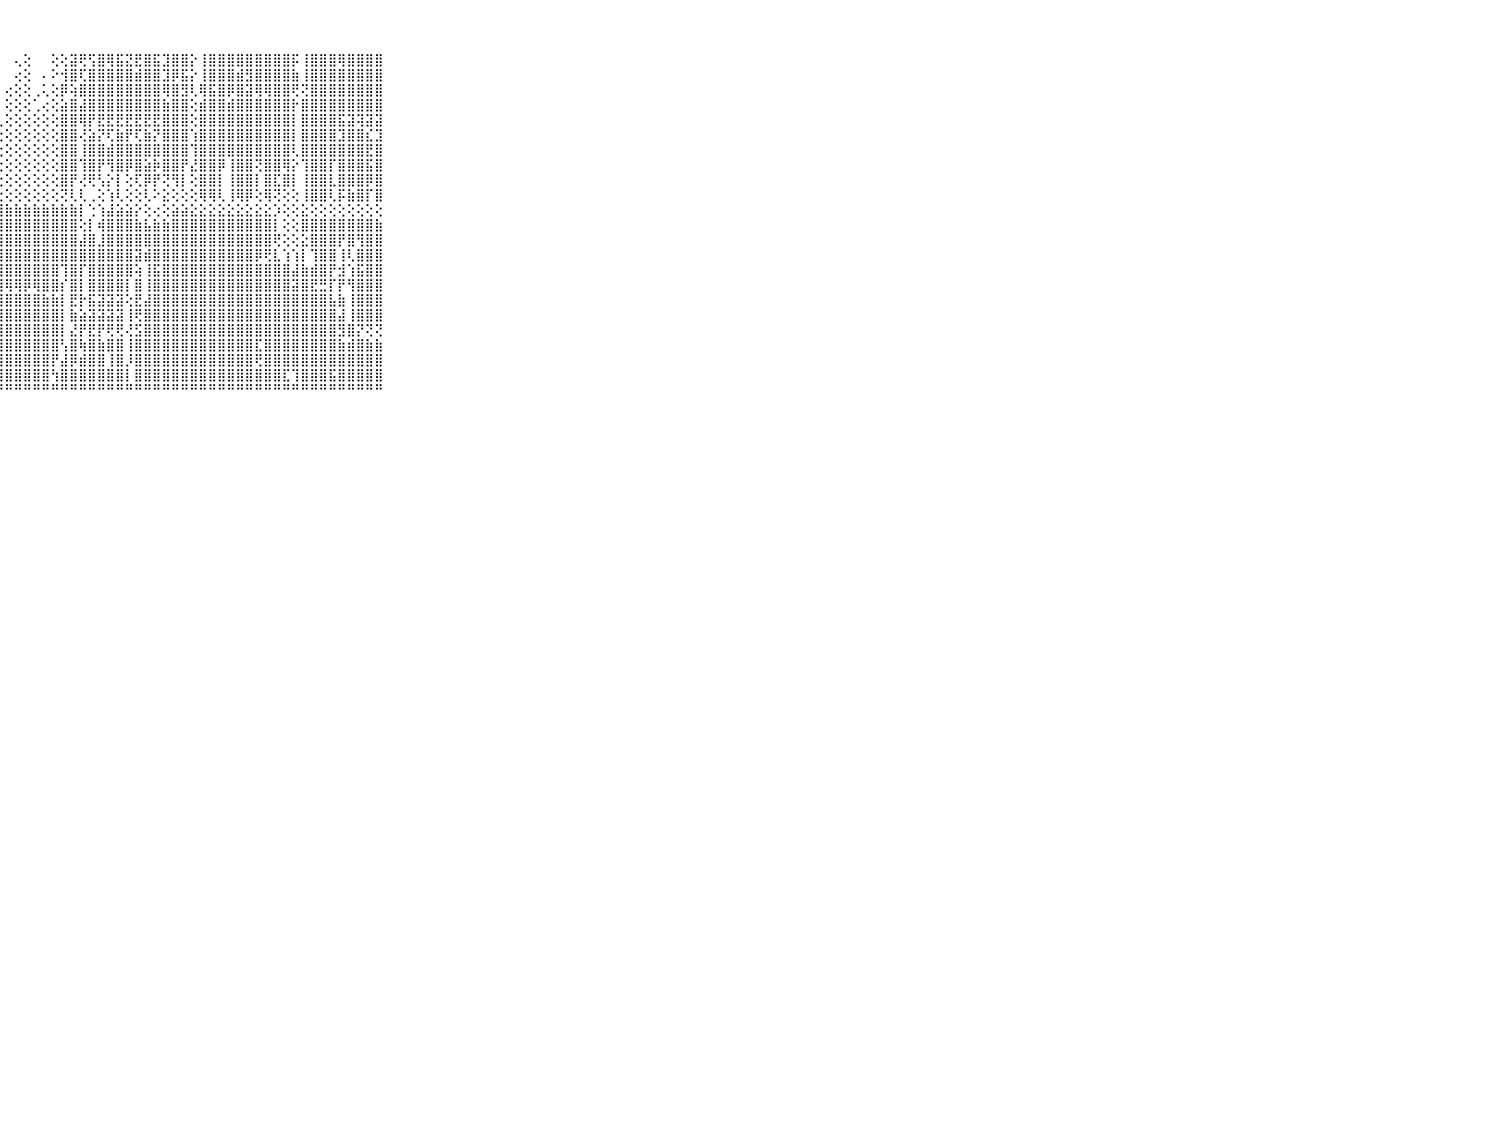

⠀⠀⠀⠀⠀⠀⠀⠀⠀⠀⠀⠀⠀⠀⠀⠀⠀⠀⠀⠀⠀⠀⠀⠀⠀⠀⠀⠀⠀⢄⢕⠀⠀⢕⢕⣽⢟⢫⣿⢿⣯⣝⣟⣿⣯⣹⣿⣿⡕⢸⣿⣿⣿⣿⣿⣿⣿⣿⣿⡯⢸⣿⣿⣿⢿⣿⣿⣿⣿⠀⠀⠀⠀⠀⠀⠀⠀⠀⠀⠀⠀
⠀⠀⠀⠀⠀⠀⠀⠀⠀⠀⠀⠀⠀⠀⠀⠀⠀⠀⠀⠀⠀⠀⠀⠀⠀⠀⠀⠀⠀⢔⢕⠀⠄⠕⢺⣿⢏⣿⣿⣿⣿⣿⣾⣿⣿⣹⡿⣯⡕⢸⣿⣿⣿⣾⣻⣿⣿⣿⣿⣷⢸⣿⣿⣿⣿⣿⣿⣿⣿⠀⠀⠀⠀⠀⠀⠀⠀⠀⠀⠀⠀
⠀⠀⠀⠀⠀⠀⠀⠀⠀⠀⠀⠀⠀⠀⠀⠀⠀⠀⠀⠀⠀⠀⠀⠀⠀⠀⠀⠀⢔⢕⢕⢀⢅⢕⡿⢵⣿⣿⣿⣿⣿⣿⣿⣿⣿⢿⣿⣻⢇⢿⣯⣿⡿⣿⣽⢿⢿⣿⣿⢟⢝⣿⣿⣿⣿⣿⣿⣿⣿⠀⠀⠀⠀⠀⠀⠀⠀⠀⠀⠀⠀
⠀⠀⠀⠀⠀⠀⠀⠀⠀⠀⠀⠀⠀⠀⠀⠀⠀⠀⠀⠀⠀⠀⠀⠀⠀⠀⠀⠀⢕⢕⢕⢁⢔⢕⣵⣿⣼⣿⣿⣿⣿⣿⣿⣿⣿⣷⣿⣿⢕⣾⣿⣿⣾⣿⣿⣿⣿⣿⣿⡗⣿⣿⣿⣿⣿⣿⣿⣿⣿⠀⠀⠀⠀⠀⠀⠀⠀⠀⠀⠀⠀
⠀⠀⠀⠀⠀⠀⠀⠀⠀⠀⠀⠀⠀⠀⠀⠀⠀⠀⠀⠀⠀⠀⠀⠀⠀⠀⠀⢀⢕⢕⢕⢕⢕⢕⣿⣿⢿⡟⣟⣟⣟⣟⣟⣟⣟⣿⣿⣿⢕⣿⣿⣿⣿⣿⣿⣿⣿⣿⣿⡇⣿⣿⣿⣿⣯⣽⢽⣽⣽⠀⠀⠀⠀⠀⠀⠀⠀⠀⠀⠀⠀
⠀⠀⠀⠀⠀⠀⠀⠀⠀⠀⠀⠀⠀⠀⠀⠀⠀⠀⠀⠀⠀⠀⠀⠀⠀⠀⠀⢕⢕⢕⢕⢕⢕⢕⣿⣿⢜⣵⡝⢏⣷⡟⢏⣷⡝⣿⣿⣿⢱⣿⣿⣿⣿⣿⣿⣿⣿⣿⣿⡇⣿⣿⣿⣿⣹⣿⣿⣎⣹⠀⠀⠀⠀⠀⠀⠀⠀⠀⠀⠀⠀
⠀⠀⠀⠀⠀⠀⠀⠀⠀⠀⠀⠀⠀⠀⠀⠀⠀⠀⠀⠀⠀⠀⠀⠀⠀⠀⢄⢕⢕⢕⢕⢕⢕⢕⣿⣿⢸⣿⣿⣾⣿⣿⣿⣿⣿⣿⣿⣿⢹⣿⣿⣿⣿⣿⣿⣿⣿⣿⣿⢇⣿⣿⣿⣿⣿⣿⣿⣟⣿⠀⠀⠀⠀⠀⠀⠀⠀⠀⠀⠀⠀
⠀⠀⠀⠀⠀⠀⠀⠀⠀⠀⠀⠀⠀⠀⠀⠀⠀⠀⠀⠀⠀⠀⠀⠀⠀⠀⢕⢕⢕⢕⢕⢕⢕⢕⣿⣿⢹⣿⡟⢻⣿⡿⣿⣵⡷⣿⣿⡟⣜⣿⣿⡿⢸⣿⣿⢝⣿⣿⢿⡕⢹⣿⣿⡏⣿⣿⣿⣯⣿⠀⠀⠀⠀⠀⠀⠀⠀⠀⠀⠀⠀
⠀⠀⠀⠀⠀⠀⠀⠀⠀⠀⠀⠀⠀⠀⠄⠀⢀⠀⠀⠀⠀⠀⠄⢄⢐⢅⣵⢕⢕⢕⢕⢕⢕⢕⣿⡟⢜⢟⢣⡕⡇⢕⢏⡿⡟⢝⢻⡇⢕⣿⣿⡇⢸⣿⣿⡇⣿⣏⣿⡇⢸⣿⣿⣇⣿⣿⣿⡿⣿⠀⠀⠀⠀⠀⠀⠀⠀⠀⠀⠀⠀
⠀⠀⠀⠀⠀⠀⠀⠀⠀⠀⠀⣤⣄⢄⣀⣀⣁⢀⢀⢀⠀⠀⠀⠀⠁⠑⢜⢕⢕⢕⢕⢕⢕⢕⢝⢇⢇⢀⢕⢱⢇⢕⢕⢇⠕⣕⢕⢕⢕⢿⢿⢇⢸⢿⡿⢕⢿⢝⢕⢕⢸⣿⣿⢇⡯⣷⣿⡏⣿⠀⠀⠀⠀⠀⠀⠀⠀⠀⠀⠀⠀
⠀⠀⠀⠀⠀⠀⠀⠀⠀⠀⠀⣿⢇⢕⢽⣿⣾⣿⣿⣿⣿⣿⣿⣿⣿⣿⣿⣿⣷⣷⣷⣷⣷⣷⣷⣷⡇⢑⢱⣼⣵⣵⡕⢕⢔⢕⣵⣵⣕⣕⣕⣕⣕⣕⣕⣕⣕⡱⢕⢕⣕⢕⢕⢕⢕⢕⢕⢕⢕⠀⠀⠀⠀⠀⠀⠀⠀⠀⠀⠀⠀
⠀⠀⠀⠀⠀⠀⠀⠀⠀⠀⠀⢿⣕⢕⣸⣿⢿⣿⣿⣿⣿⣿⣿⣿⣿⣿⣿⣿⣿⣿⣿⣿⣿⣿⣿⣿⢕⡇⢾⣿⣿⣿⣷⣧⣷⣷⣿⣿⣿⣿⣿⣿⣿⣿⣿⣿⣿⡇⢕⢕⣿⣿⣿⣿⣿⣿⣿⣿⣷⠀⠀⠀⠀⠀⠀⠀⠀⠀⠀⠀⠀
⠀⠀⠀⠀⠀⠀⠀⠀⠀⠀⠀⢜⣧⣼⡟⢛⢟⢻⢿⢿⣿⣿⣿⣿⣿⣏⣟⣿⣿⣿⣿⣿⣿⣿⣿⣿⣼⣿⣸⣿⣿⣿⣿⣿⣿⣿⣿⣿⣿⣿⣿⣿⣿⣿⣿⣿⣿⢟⢕⢕⣕⣿⣿⣿⡟⣿⢻⣿⣿⠀⠀⠀⠀⠀⠀⠀⠀⠀⠀⠀⠀
⠀⠀⠀⠀⠀⠀⠀⠀⠀⠀⠀⣵⣿⣟⣷⣷⣷⣷⣾⣿⣿⣿⣿⣿⣿⣿⣿⣿⣿⣿⣿⣿⣿⣿⣿⣿⣿⣿⣿⣿⣿⣿⣽⣾⣿⣿⣿⣿⣿⣿⣿⣿⣿⣿⣿⡿⢟⣇⢱⢱⡇⢹⣿⣿⢸⢇⣿⣿⣿⠀⠀⠀⠀⠀⠀⠀⠀⠀⠀⠀⠀
⠀⠀⠀⠀⠀⠀⠀⠀⠀⠀⠀⣿⣿⣿⣿⣿⣿⣿⣿⣿⣿⣿⣿⣿⣿⣿⣿⣿⣿⣿⣿⣿⣿⣿⢹⣿⡏⣿⣿⣿⣿⣿⢵⢸⣯⣿⣿⣿⣿⣿⣿⣿⣿⣿⣿⣿⣿⣿⣿⣼⣷⣾⣿⡟⣺⢱⣯⣿⣿⠀⠀⠀⠀⠀⠀⠀⠀⠀⠀⠀⠀
⠀⠀⠀⠀⠀⠀⠀⠀⠀⠀⠀⣿⣿⣿⣿⣷⣿⣿⣿⣿⣿⣿⣿⣿⣟⣟⣿⣿⢿⢿⡿⢿⣿⣿⡎⣿⡇⣿⣿⣿⣿⡇⣿⢸⣿⣿⣿⣿⣿⣿⣿⣿⣿⣿⣿⣿⣿⣿⣿⣽⣿⣟⣛⡏⡟⢻⣿⣿⣿⠀⠀⠀⠀⠀⠀⠀⠀⠀⠀⠀⠀
⠀⠀⠀⠀⠀⠀⠀⠀⠀⠀⠀⣿⣿⣿⣿⣿⣿⣿⣿⣿⣿⣿⣿⣿⣿⣿⣿⣿⣿⣿⣿⣿⣷⣷⡇⣟⡗⣯⣽⣽⣽⢕⣟⣼⣿⣿⣿⣿⣿⣿⣿⣿⣿⣿⣿⣿⣿⣿⣿⣿⣿⣿⣿⣧⣷⢸⣿⣿⣿⠀⠀⠀⠀⠀⠀⠀⠀⠀⠀⠀⠀
⠀⠀⠀⠀⠀⠀⠀⠀⠀⠀⠀⣿⣿⣿⣿⣿⣿⣿⣿⣿⣿⣿⣿⣿⣿⣿⣿⣿⣿⣿⣿⣿⣿⣿⡇⣷⣵⣽⣽⣽⣽⢸⢟⣿⣿⣿⣿⣿⣿⣿⣿⣿⣿⣿⣿⣿⣿⣿⣿⣿⣿⣿⣿⣿⣼⢸⣿⣿⣿⠀⠀⠀⠀⠀⠀⠀⠀⠀⠀⠀⠀
⠀⠀⠀⠀⠀⠀⠀⠀⠀⠀⠀⢱⣿⣿⣿⣿⣿⣿⣿⣿⣿⣿⣿⣿⣿⣿⣿⣿⣿⣿⣿⣿⣿⣿⡇⣜⡟⣟⡟⢟⢟⢜⣫⣿⣿⣿⣿⣿⣿⣿⣿⣿⣿⣿⣿⣿⣿⣿⣿⣿⣿⣿⣿⣿⣻⣿⡝⢝⢝⠀⠀⠀⠀⠀⠀⠀⠀⠀⠀⠀⠀
⠀⠀⠀⠀⠀⠀⠀⠀⠀⠀⠀⣾⣿⣿⣿⣿⣿⣿⣿⣿⣿⣿⣿⣿⣿⣿⣿⣿⣿⣿⣿⣿⣿⣿⢣⣿⢷⣿⣷⣿⣿⢸⣿⣿⣿⣿⣿⣿⣿⣿⣿⣿⣿⣿⣿⣏⣿⣿⣿⣿⣿⣿⣿⣿⣷⣾⣿⣷⣷⠀⠀⠀⠀⠀⠀⠀⠀⠀⠀⠀⠀
⠀⠀⠀⠀⠀⠀⠀⠀⠀⠀⠀⣿⣿⣿⣿⣿⣿⣿⣿⣿⣿⣿⣿⣿⣿⣿⣿⣿⣿⣿⣿⣿⣿⡟⣼⡿⣾⣿⣿⢸⣿⡸⣿⣿⣿⣿⣿⣿⣿⣿⣿⣿⣿⣿⣿⢟⣿⣿⣿⣿⣿⣿⣿⣿⣿⣿⣿⣿⣿⠀⠀⠀⠀⠀⠀⠀⠀⠀⠀⠀⠀
⠀⠀⠀⠀⠀⠀⠀⠀⠀⠀⠀⣿⣿⣿⣿⣿⣿⣿⣿⣿⣿⣿⣿⣿⣿⣿⣿⣿⣿⣿⣿⣿⣿⢳⣿⣿⣿⣿⣿⣿⣿⡇⣿⣿⣿⣿⣿⣿⣿⣿⣿⣿⣿⣿⣿⣿⣿⣿⣏⢹⣿⣿⣿⣯⣿⣿⣿⣿⣿⠀⠀⠀⠀⠀⠀⠀⠀⠀⠀⠀⠀
⠀⠀⠀⠀⠀⠀⠀⠀⠀⠀⠀⠛⠛⠛⠛⠛⠛⠛⠛⠛⠛⠛⠛⠛⠛⠛⠛⠛⠛⠛⠛⠛⠛⠛⠛⠛⠛⠛⠛⠛⠛⠛⠛⠛⠛⠛⠛⠛⠛⠛⠛⠛⠛⠛⠛⠛⠛⠛⠛⠛⠛⠛⠛⠛⠛⠛⠛⠛⠛⠀⠀⠀⠀⠀⠀⠀⠀⠀⠀⠀⠀